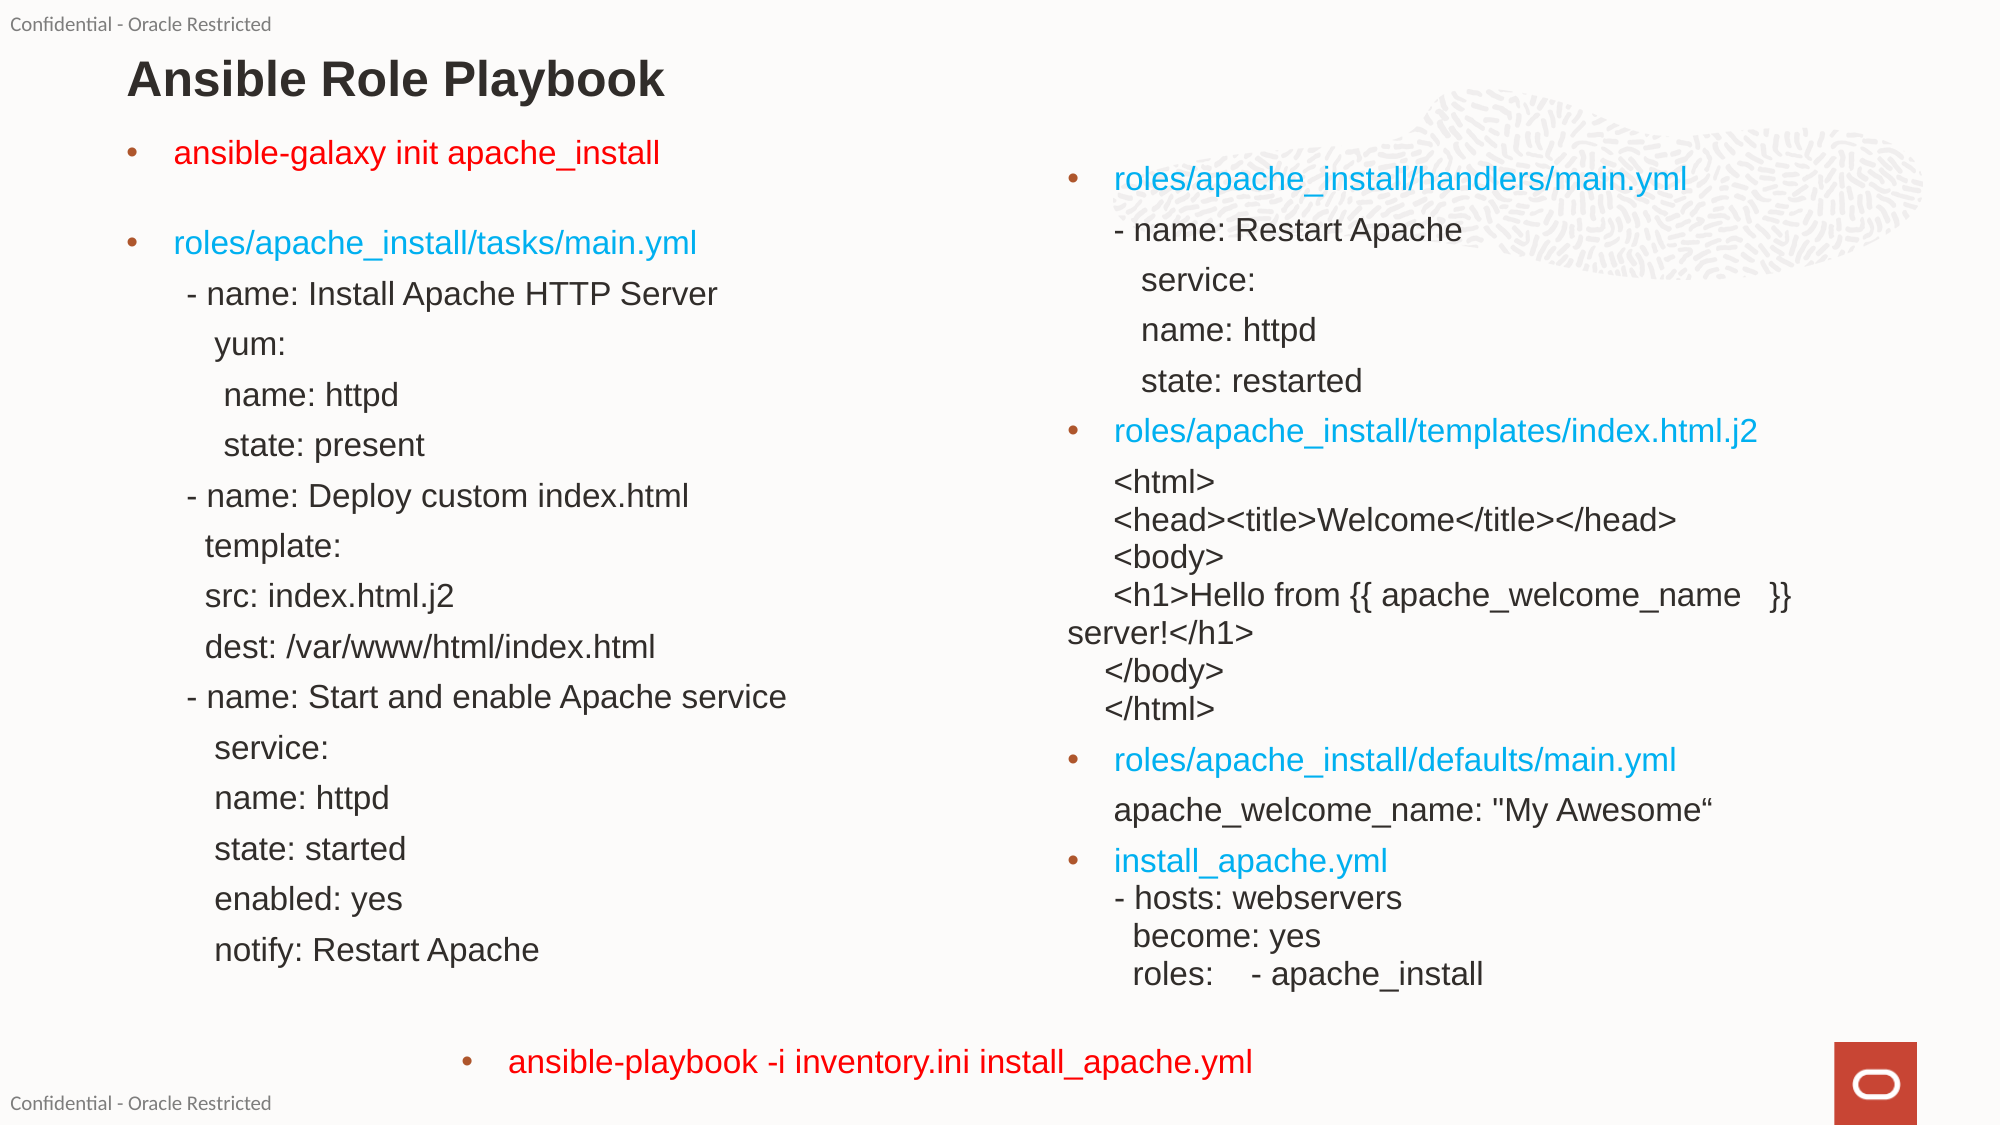

# Ansible Role Playbook
ansible-galaxy init apache_install
roles/apache_install/tasks/main.yml
- name: Install Apache HTTP Server
   yum:
    name: httpd
    state: present
- name: Deploy custom index.html
  template:
  src: index.html.j2
  dest: /var/www/html/index.html
- name: Start and enable Apache service
   service:
   name: httpd
   state: started
   enabled: yes
   notify: Restart Apache
roles/apache_install/handlers/main.yml
     - name: Restart Apache
        service:
        name: httpd
        state: restarted
roles/apache_install/templates/index.html.j2
     <html>
     <head><title>Welcome</title></head>
     <body>
     <h1>Hello from {{ apache_welcome_name   }} server!</h1>
    </body>
    </html>
roles/apache_install/defaults/main.yml
     apache_welcome_name: "My Awesome“
install_apache.yml
- hosts: webservers
  become: yes
  roles:    - apache_install

ansible-playbook -i inventory.ini install_apache.yml